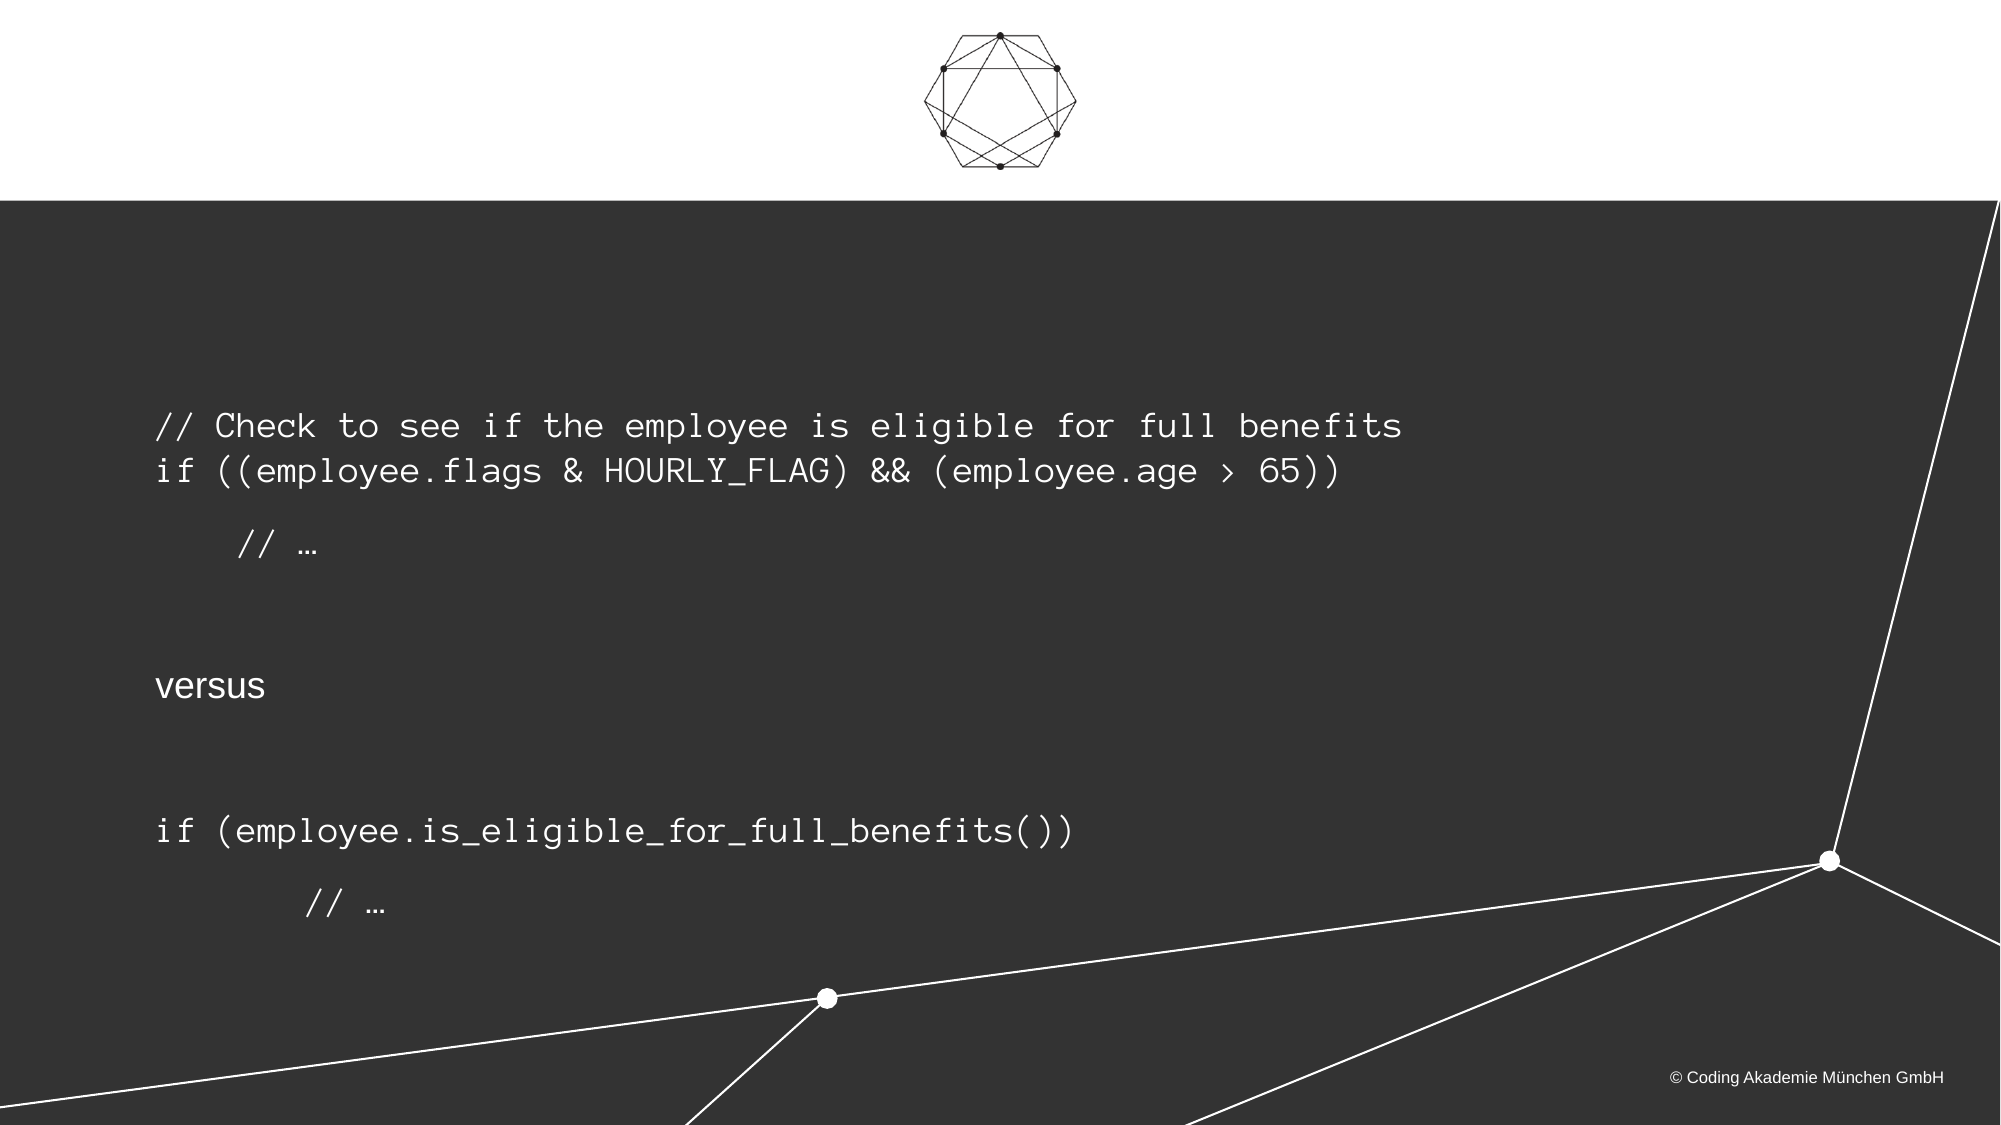

// Check to see if the employee is eligible for full benefits
if ((employee.flags & HOURLY_FLAG) && (employee.age > 65))
    // …

versus

if (employee.is_eligible_for_full_benefits())
	// …

© Coding Akademie München GmbH